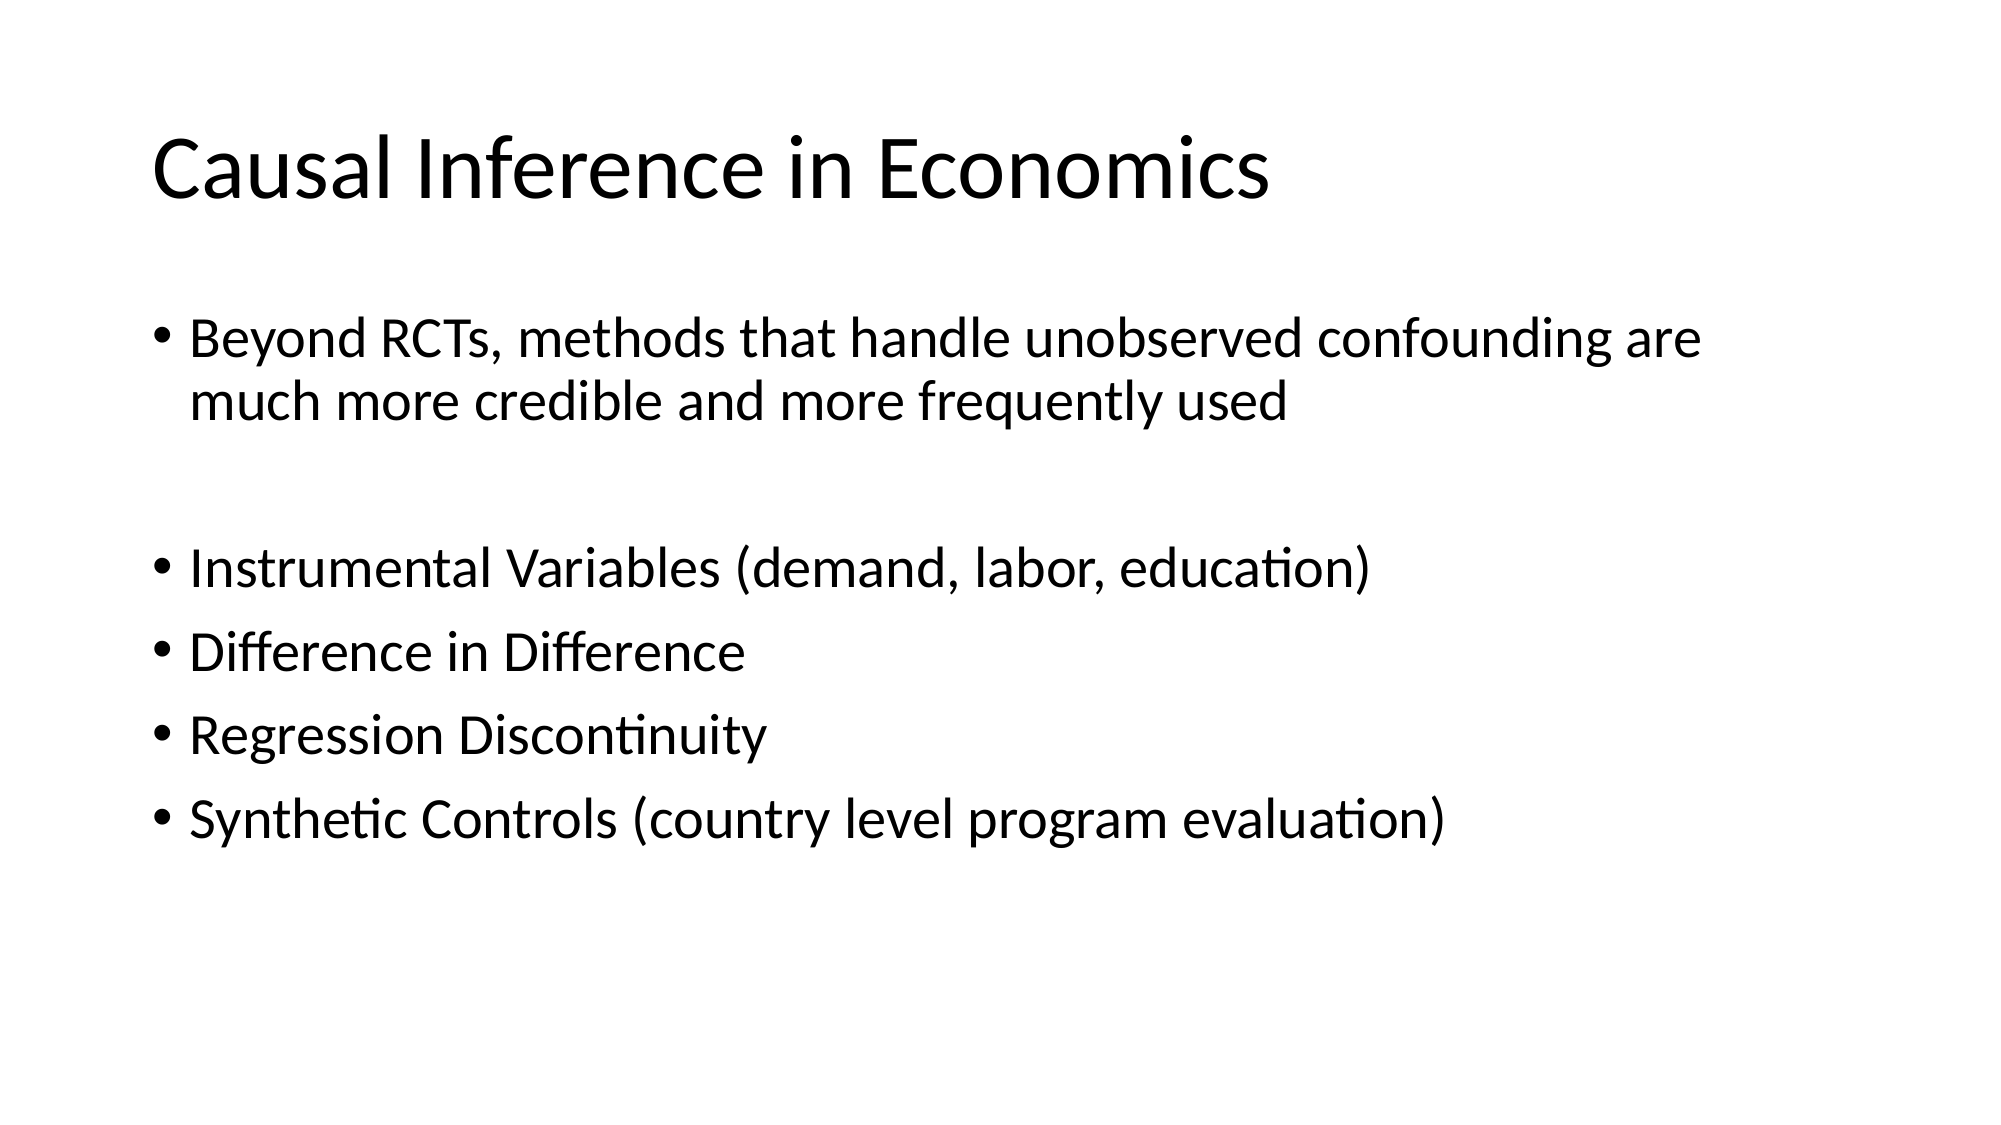

# Causal Inference in Economics
Beyond RCTs, methods that handle unobserved confounding are much more credible and more frequently used

Instrumental Variables (demand, labor, education)
Difference in Difference
Regression Discontinuity
Synthetic Controls (country level program evaluation)